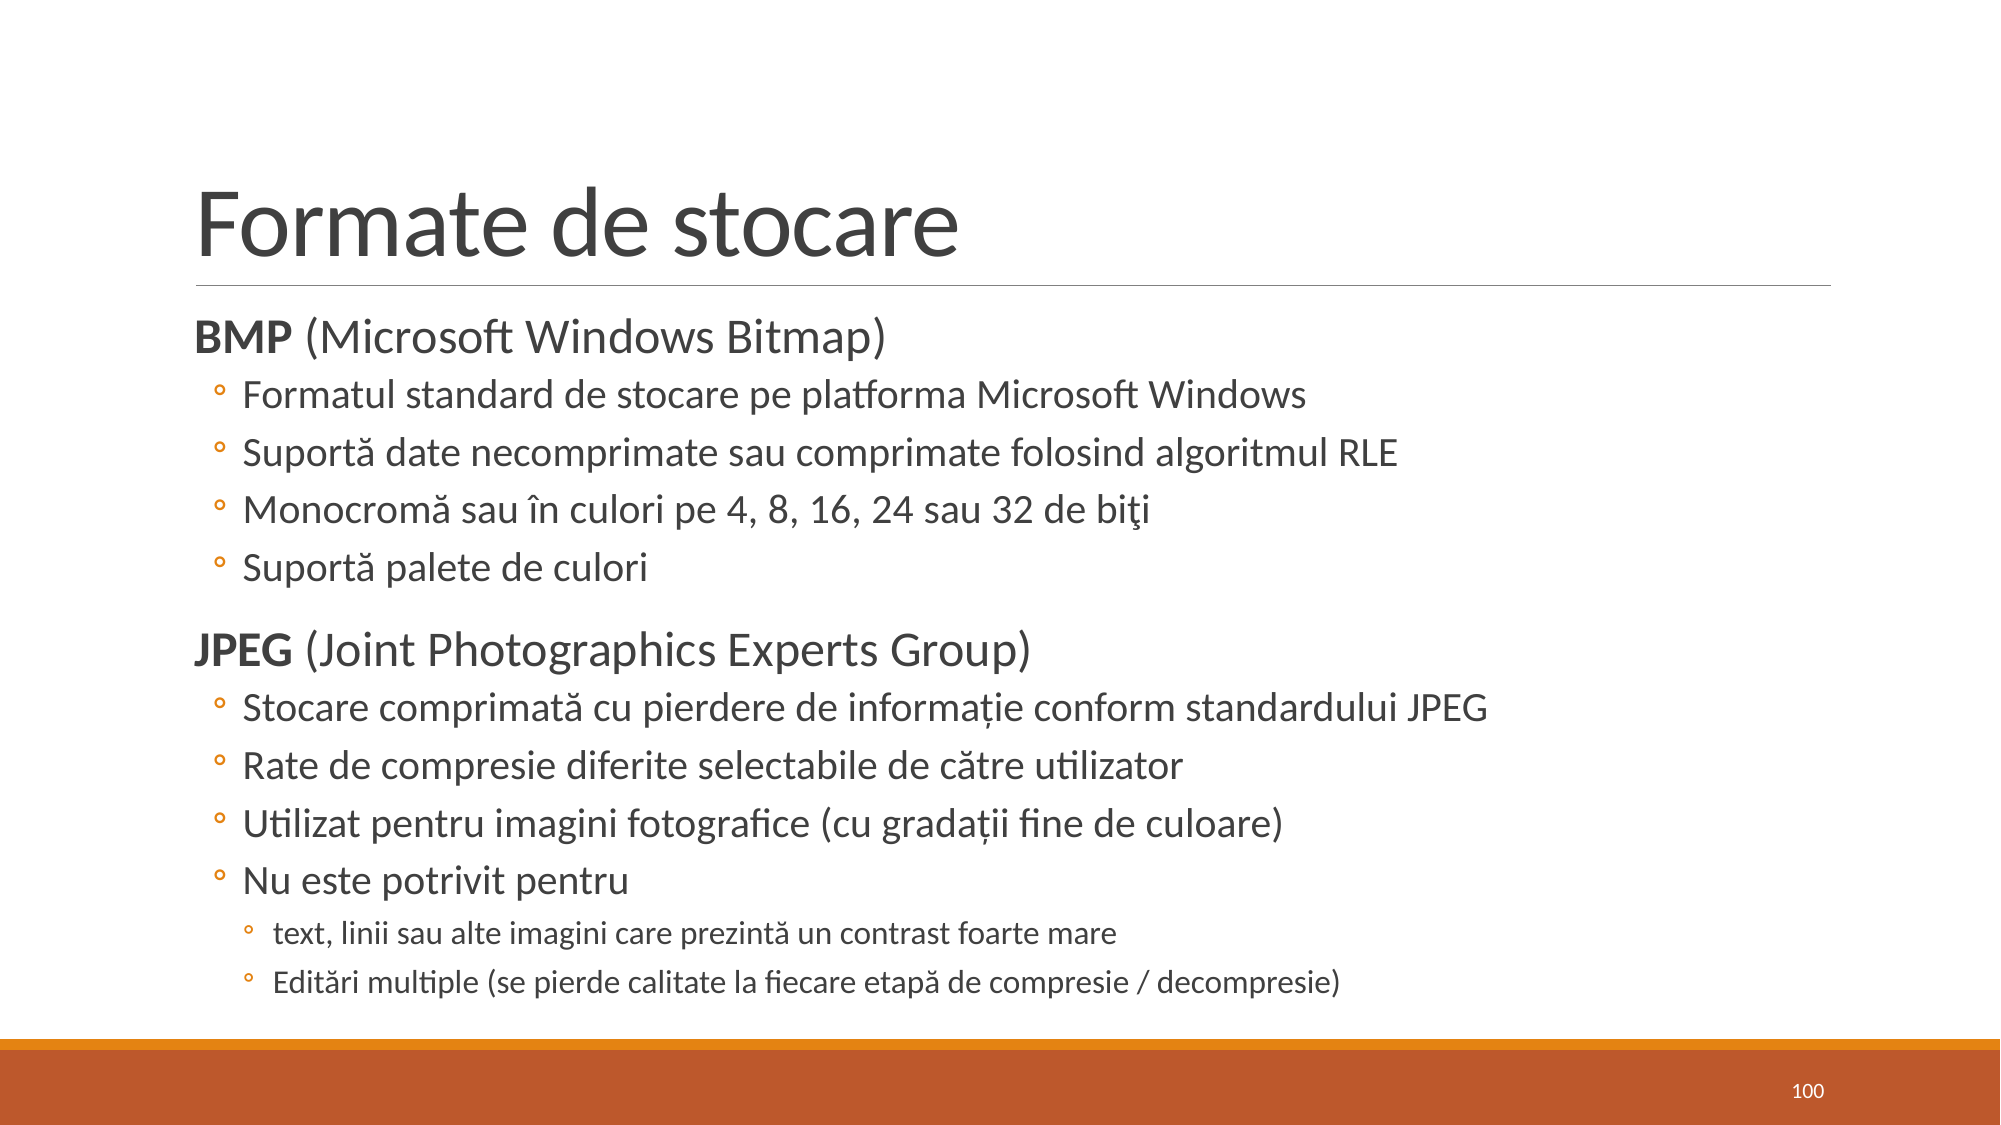

# Formate de stocare
BMP (Microsoft Windows Bitmap)
Formatul standard de stocare pe platforma Microsoft Windows
Suportă date necomprimate sau comprimate folosind algoritmul RLE
Monocromă sau în culori pe 4, 8, 16, 24 sau 32 de biţi
Suportă palete de culori
JPEG (Joint Photographics Experts Group)
Stocare comprimată cu pierdere de informație conform standardului JPEG
Rate de compresie diferite selectabile de către utilizator
Utilizat pentru imagini fotografice (cu gradații fine de culoare)
Nu este potrivit pentru
text, linii sau alte imagini care prezintă un contrast foarte mare
Editări multiple (se pierde calitate la fiecare etapă de compresie / decompresie)

100